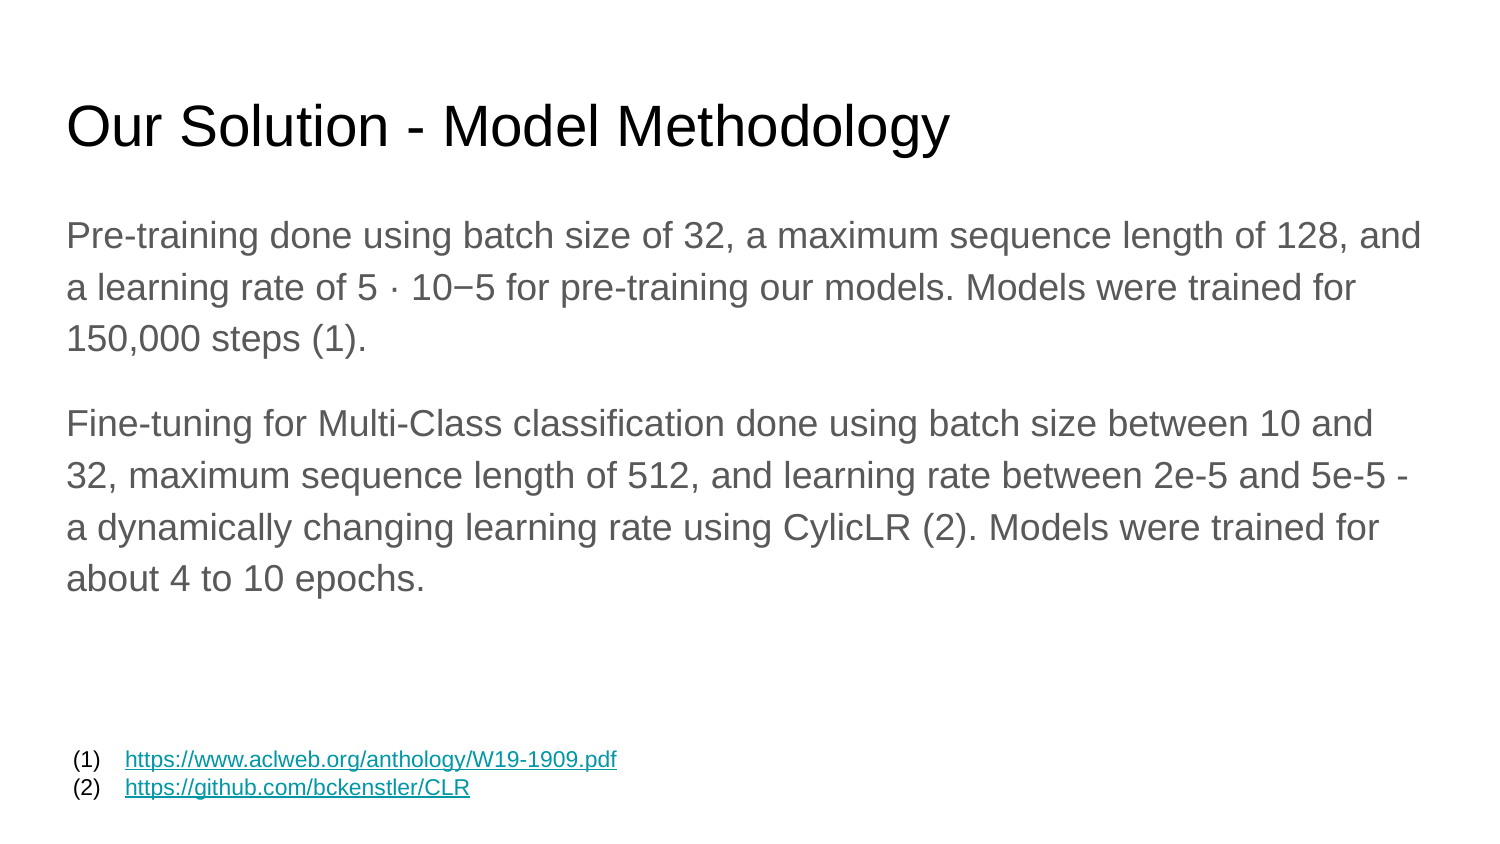

# Our Solution - Model Methodology
Pre-training done using batch size of 32, a maximum sequence length of 128, and a learning rate of 5 · 10−5 for pre-training our models. Models were trained for 150,000 steps (1).
Fine-tuning for Multi-Class classification done using batch size between 10 and 32, maximum sequence length of 512, and learning rate between 2e-5 and 5e-5 - a dynamically changing learning rate using CylicLR (2). Models were trained for about 4 to 10 epochs.
https://www.aclweb.org/anthology/W19-1909.pdf
https://github.com/bckenstler/CLR